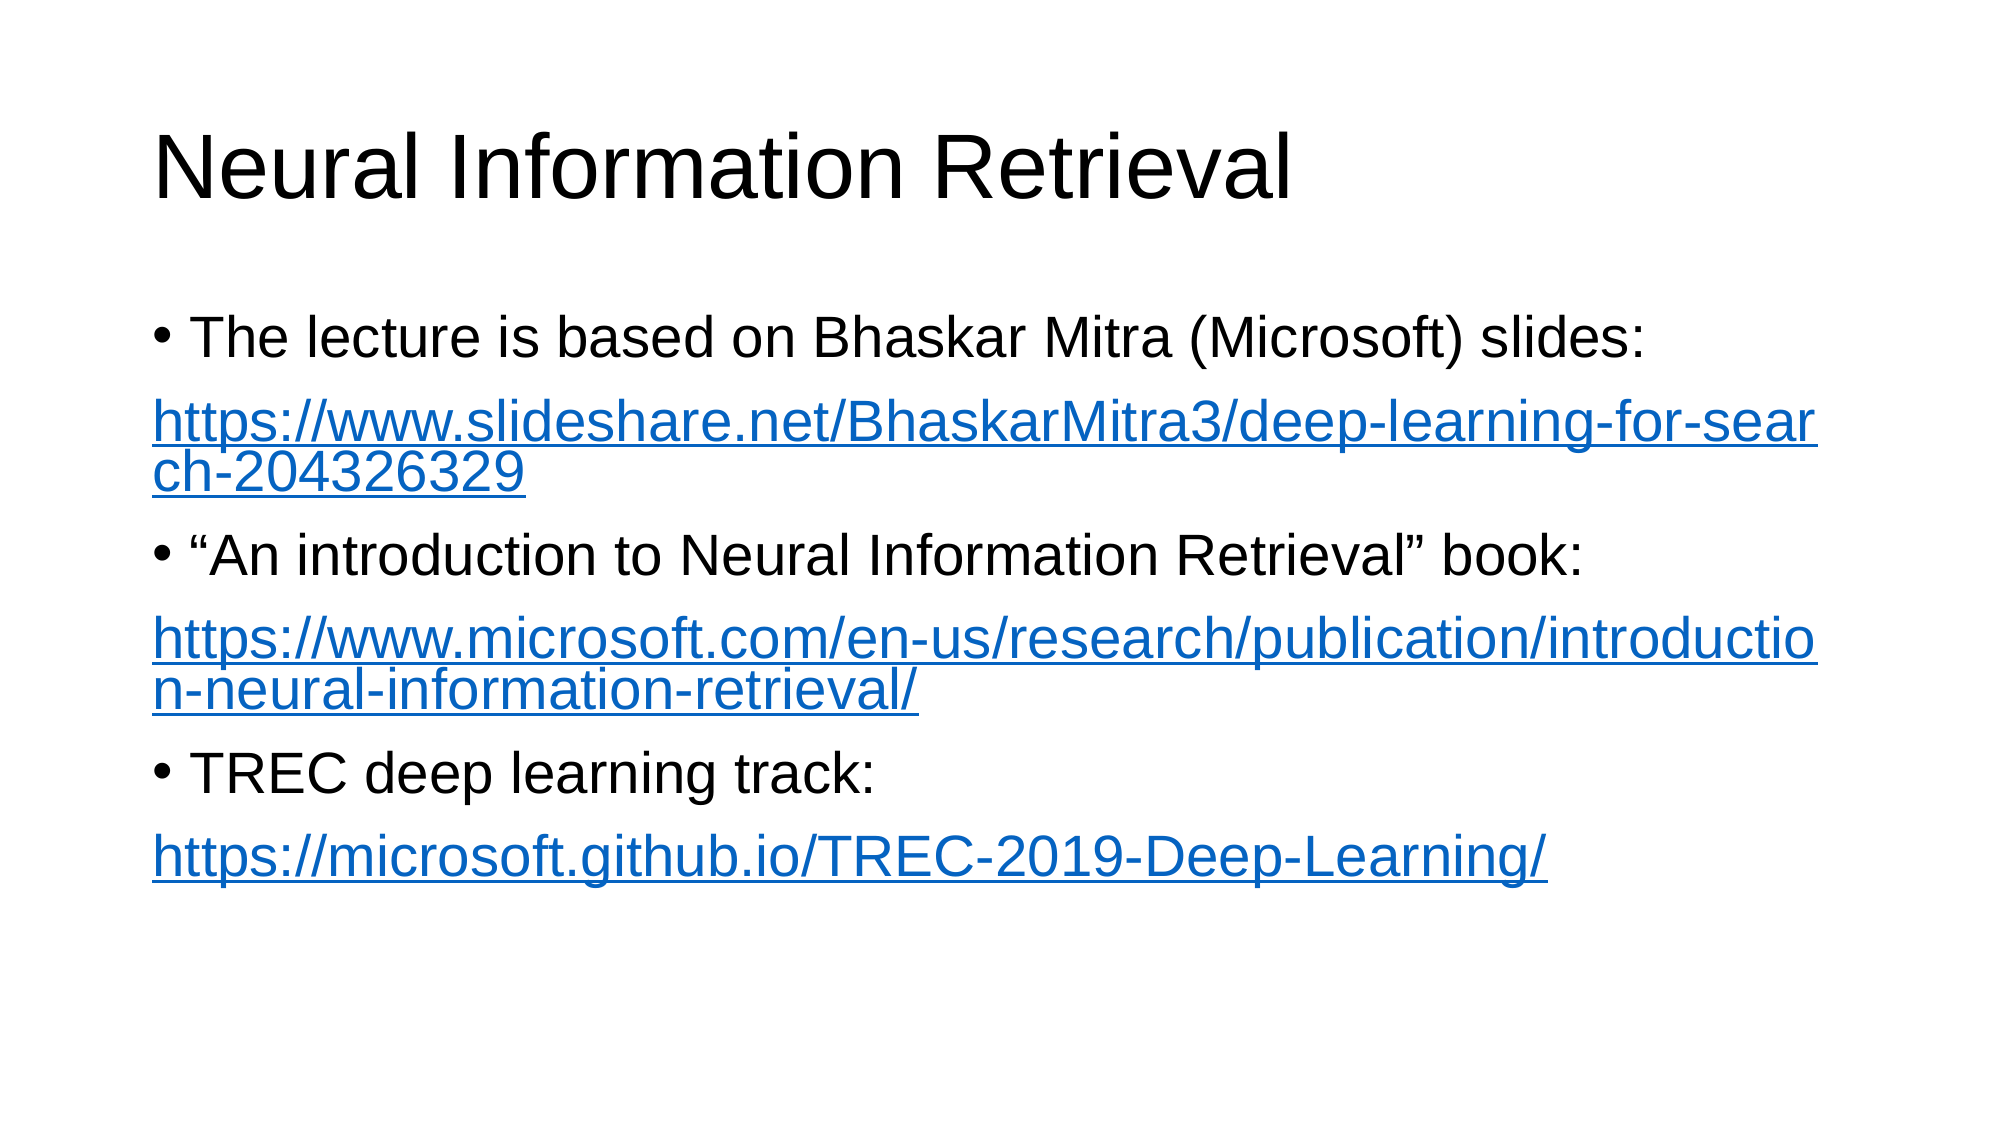

# Neural Information Retrieval
The lecture is based on Bhaskar Mitra (Microsoft) slides:
https://www.slideshare.net/BhaskarMitra3/deep-learning-for-search-204326329
“An introduction to Neural Information Retrieval” book:
https://www.microsoft.com/en-us/research/publication/introduction-neural-information-retrieval/
TREC deep learning track:
https://microsoft.github.io/TREC-2019-Deep-Learning/